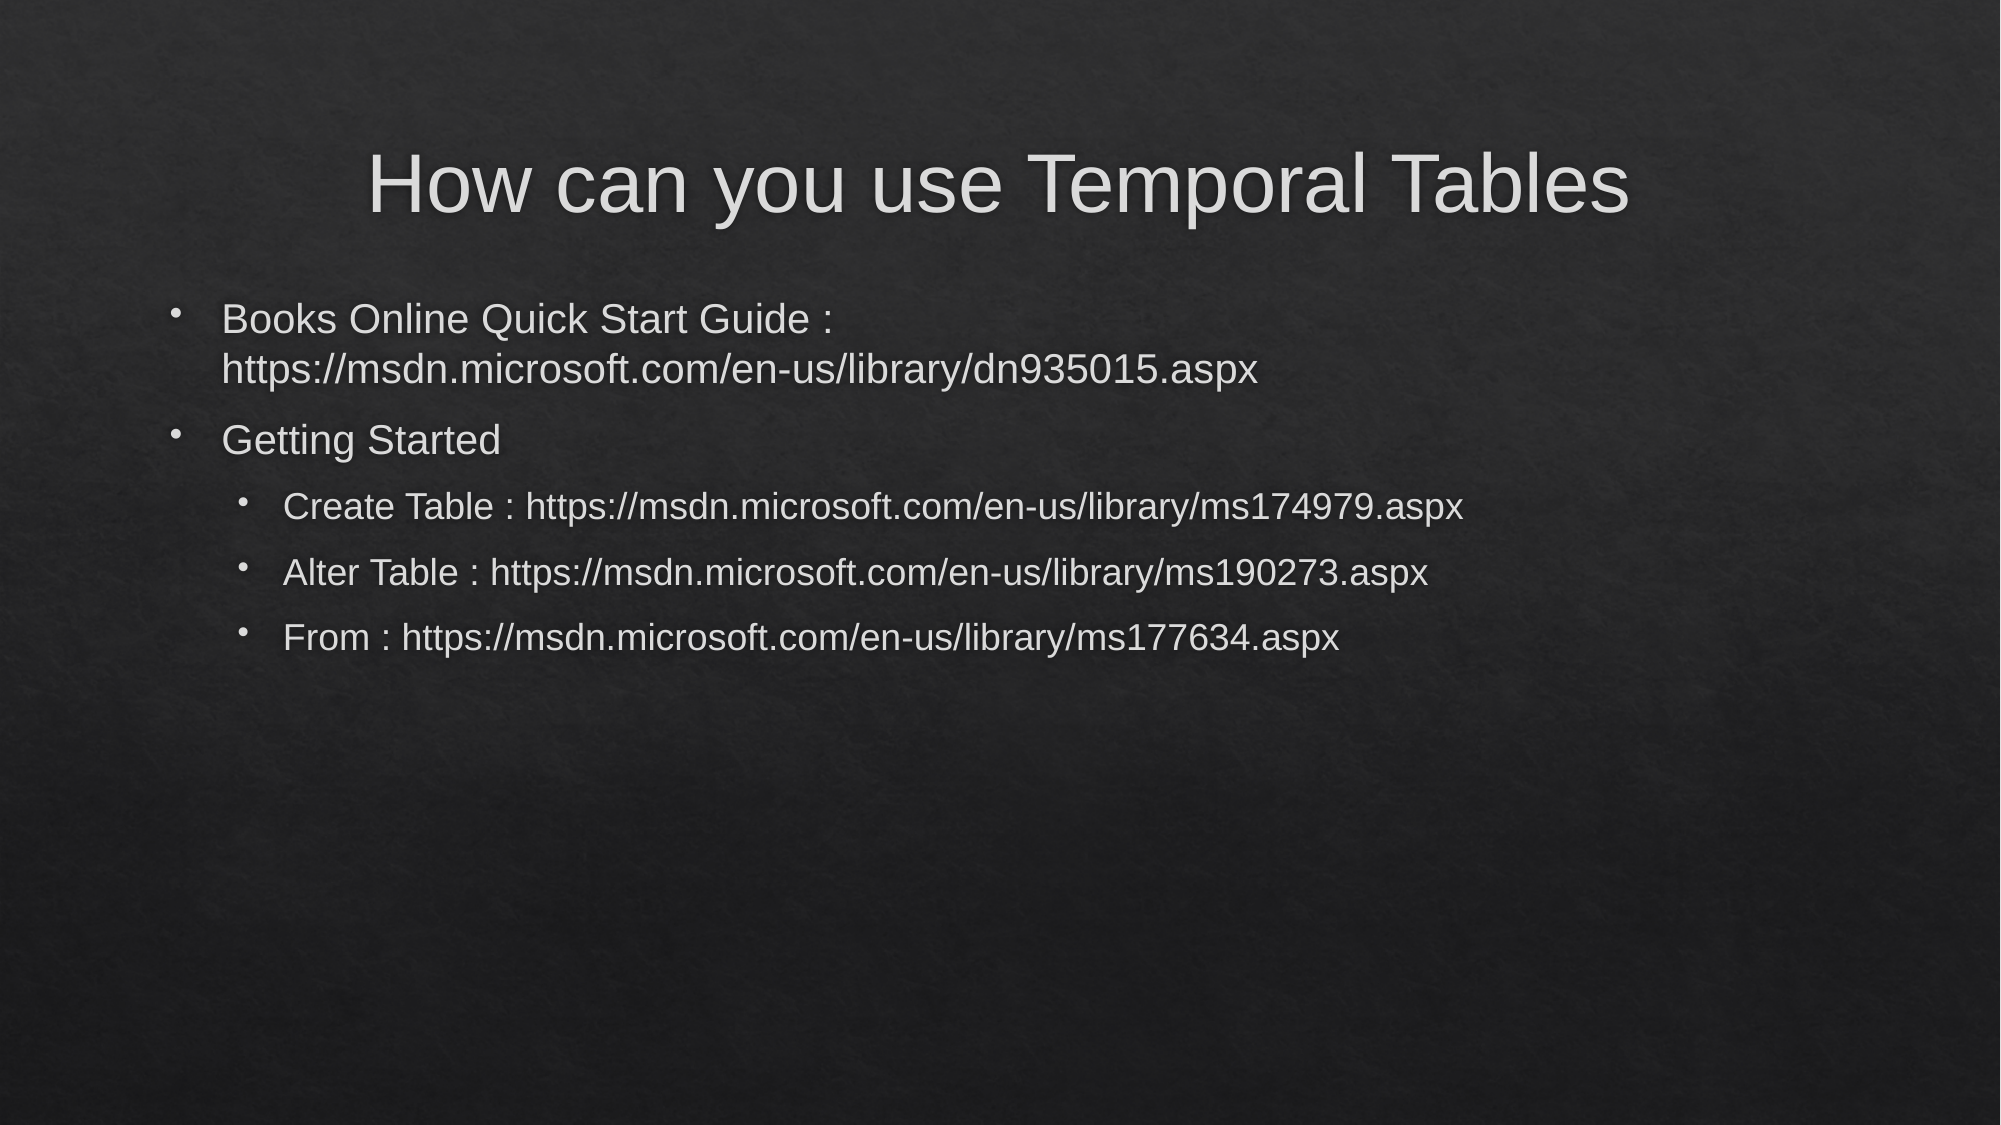

# How can you use Temporal Tables
Books Online Quick Start Guide : https://msdn.microsoft.com/en-us/library/dn935015.aspx
Getting Started
Create Table : https://msdn.microsoft.com/en-us/library/ms174979.aspx
Alter Table : https://msdn.microsoft.com/en-us/library/ms190273.aspx
From : https://msdn.microsoft.com/en-us/library/ms177634.aspx